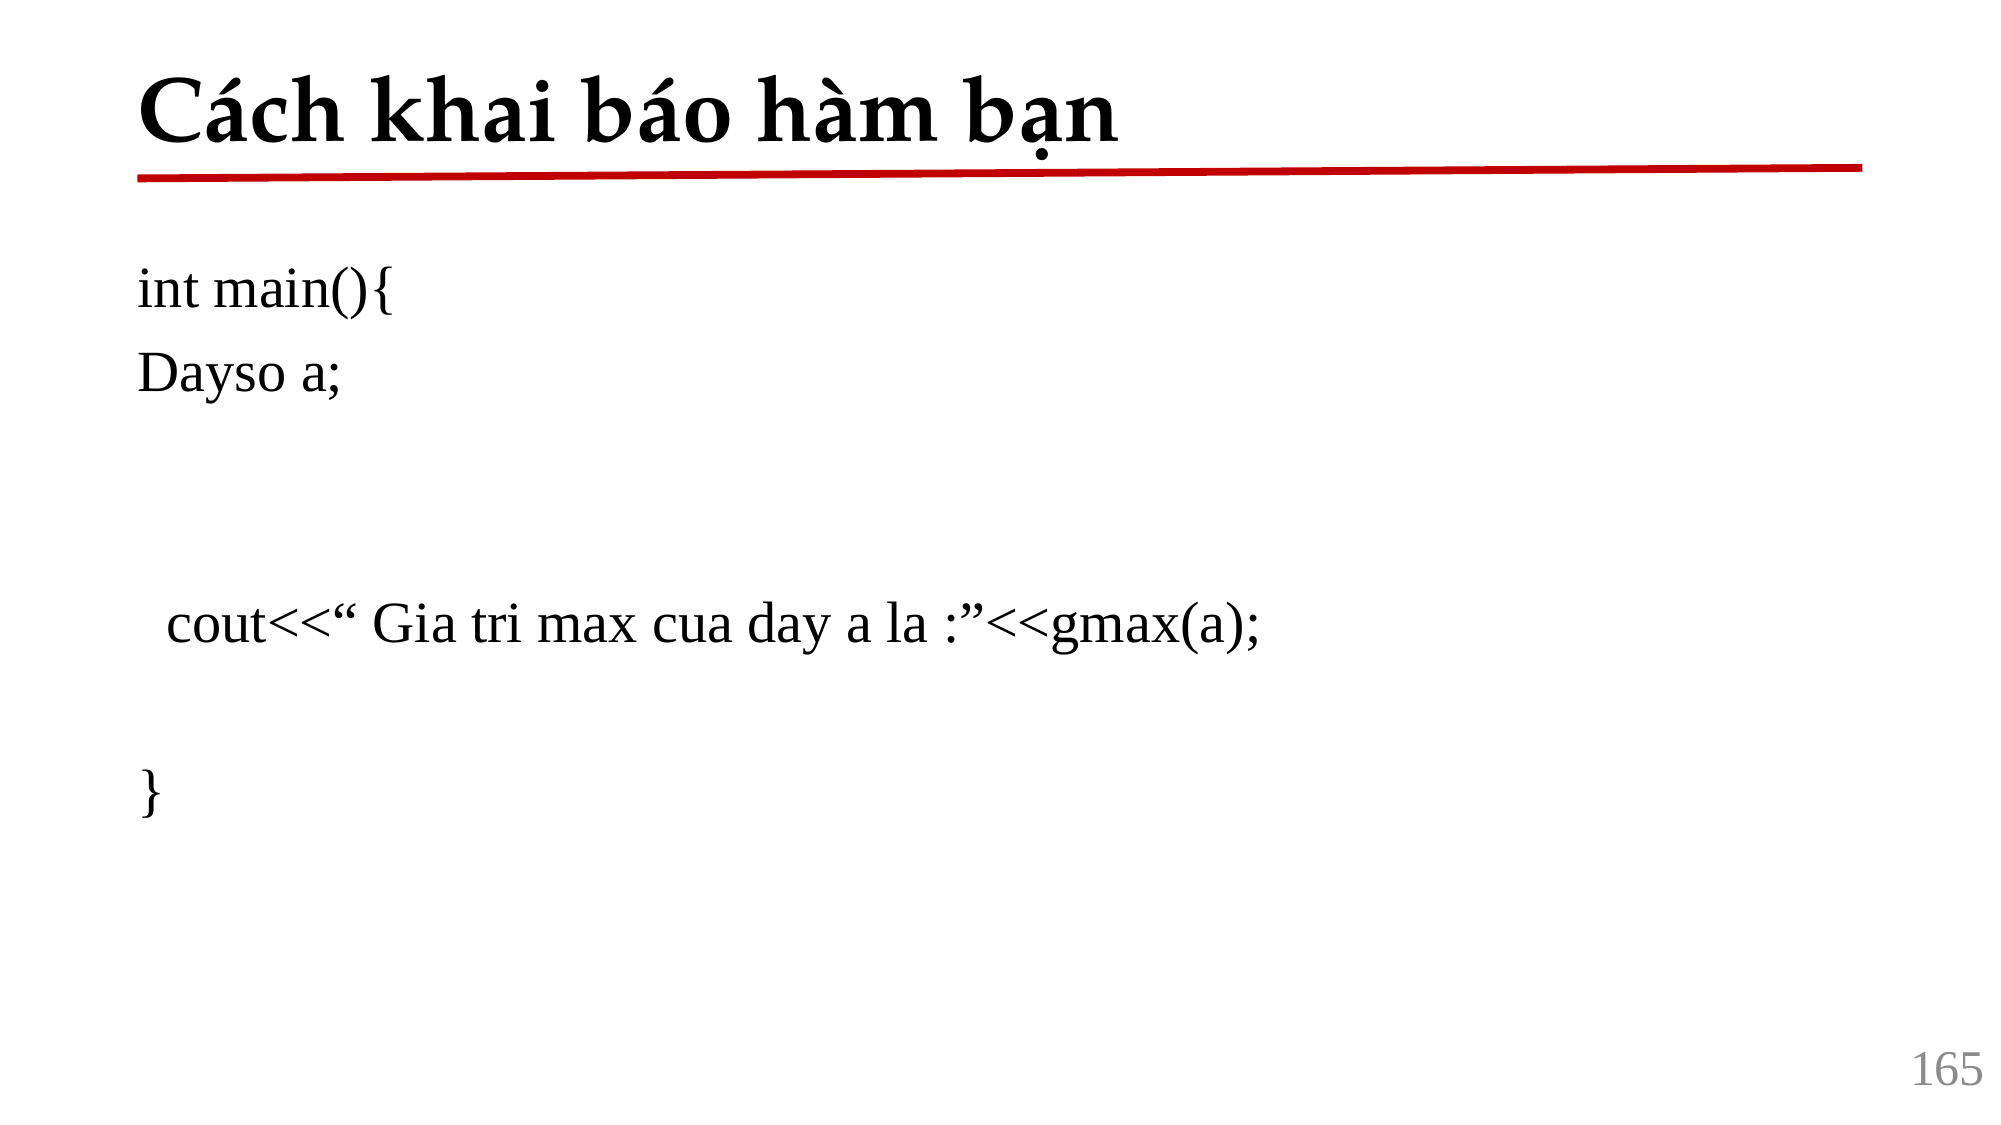

# Cách khai báo hàm bạn
int main(){
Dayso a;

  cout<<“ Gia tri max cua day a la :”<<gmax(a);

}

165